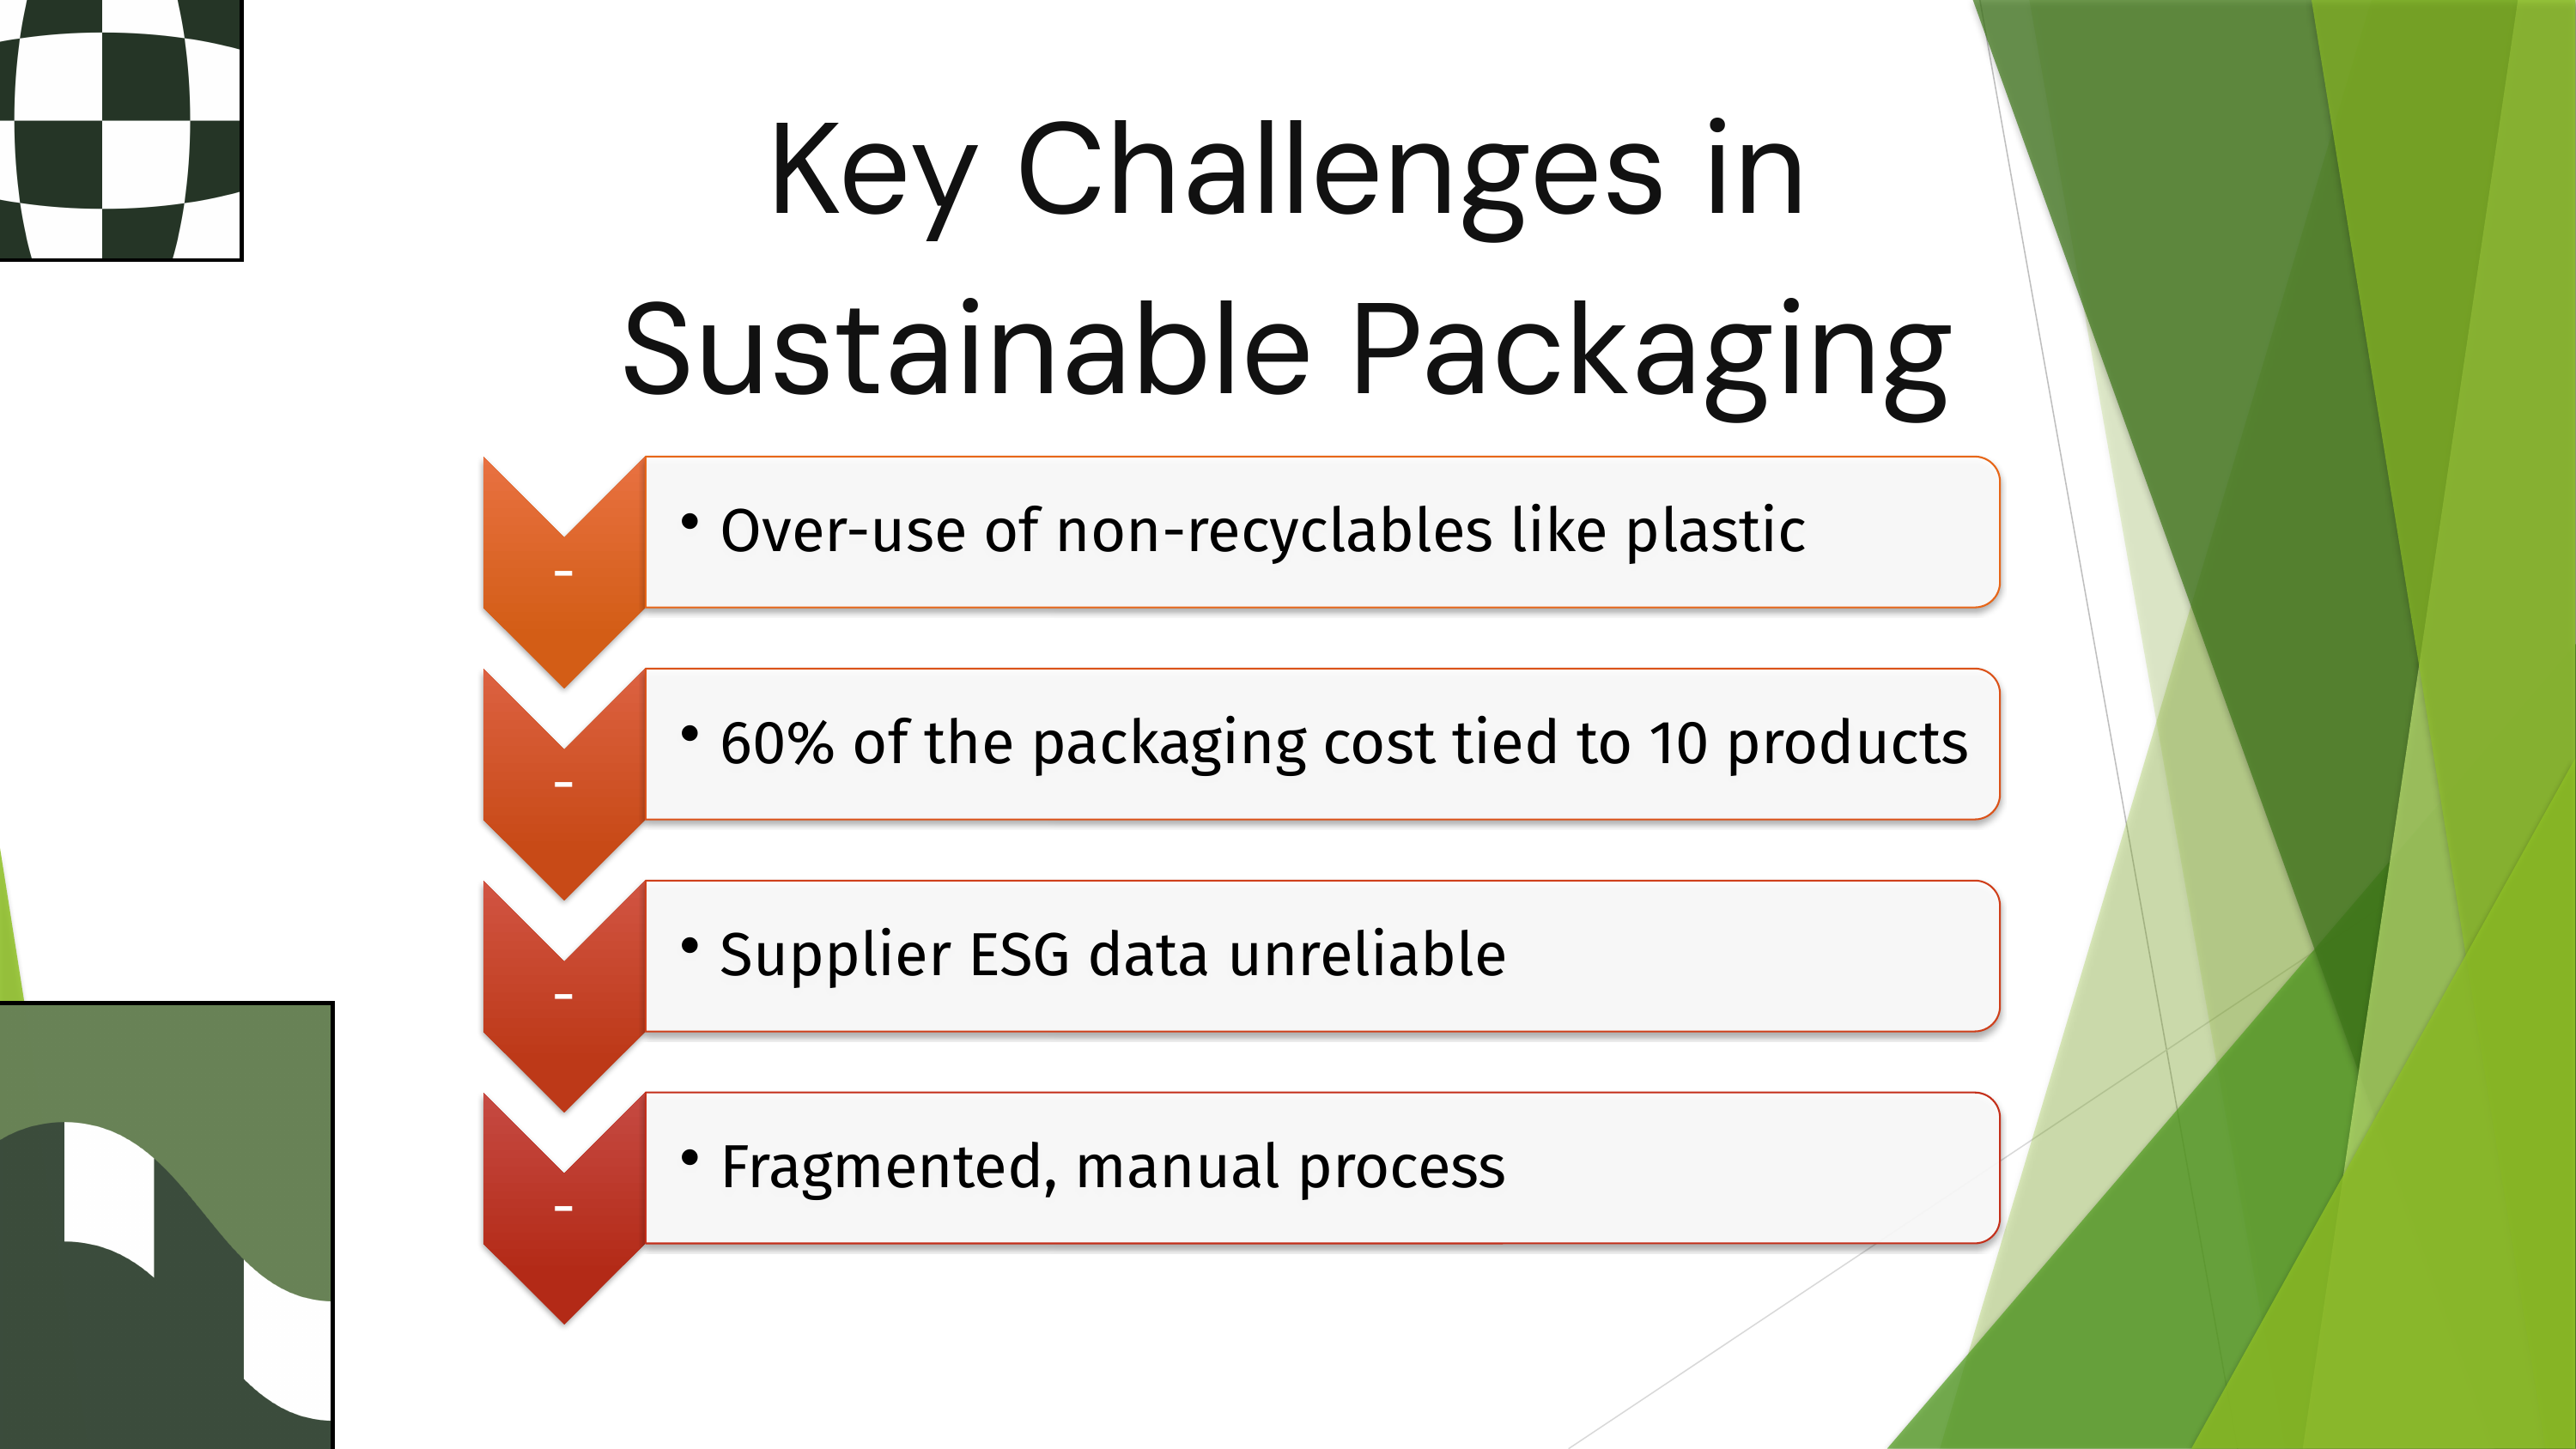

Key Challenges in Sustainable Packaging
-
Over-use of non-recyclables like plastic
-
60% of the packaging cost tied to 10 products
-
Supplier ESG data unreliable
-
Fragmented, manual process